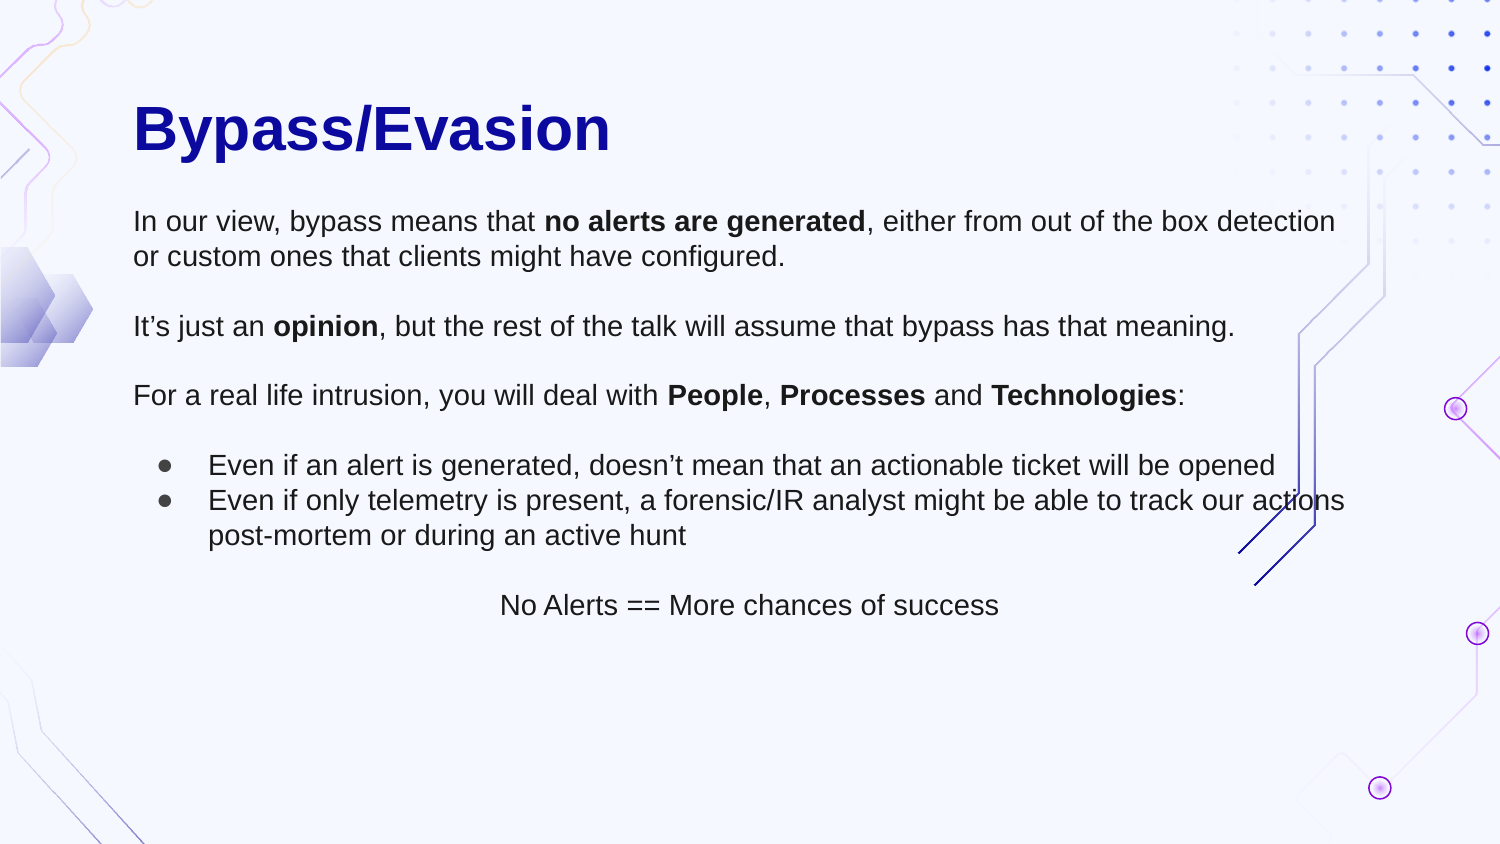

# Bypass/Evasion
In our view, bypass means that no alerts are generated, either from out of the box detection or custom ones that clients might have configured.

It’s just an opinion, but the rest of the talk will assume that bypass has that meaning.

For a real life intrusion, you will deal with People, Processes and Technologies:

Even if an alert is generated, doesn’t mean that an actionable ticket will be opened
Even if only telemetry is present, a forensic/IR analyst might be able to track our actions post-mortem or during an active hunt

No Alerts == More chances of success